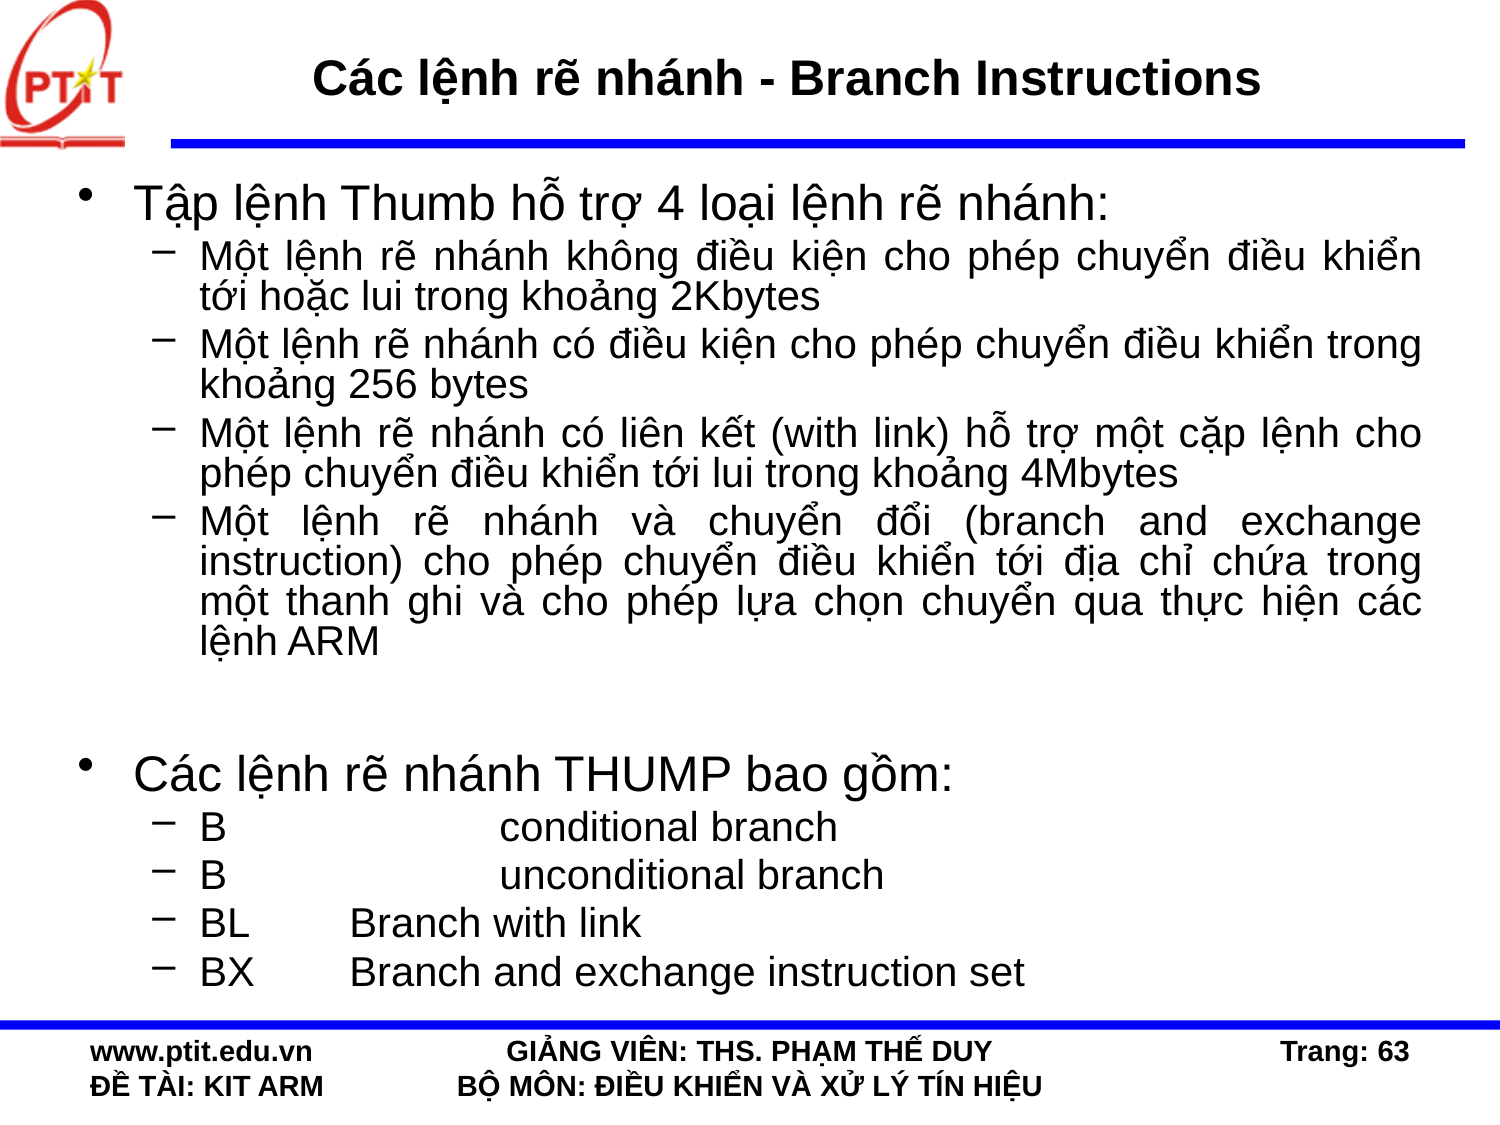

# Các lệnh rẽ nhánh - Branch Instructions
Tập lệnh Thumb hỗ trợ 4 loại lệnh rẽ nhánh:
Một lệnh rẽ nhánh không điều kiện cho phép chuyển điều khiển tới hoặc lui trong khoảng 2Kbytes
Một lệnh rẽ nhánh có điều kiện cho phép chuyển điều khiển trong khoảng 256 bytes
Một lệnh rẽ nhánh có liên kết (with link) hỗ trợ một cặp lệnh cho phép chuyển điều khiển tới lui trong khoảng 4Mbytes
Một lệnh rẽ nhánh và chuyển đổi (branch and exchange instruction) cho phép chuyển điều khiển tới địa chỉ chứa trong một thanh ghi và cho phép lựa chọn chuyển qua thực hiện các lệnh ARM

Các lệnh rẽ nhánh THUMP bao gồm:
B		conditional branch
B		unconditional branch
BL	Branch with link
BX	Branch and exchange instruction set

www.ptit.edu.vn
ĐỀ TÀI: KIT ARM
GIẢNG VIÊN: THS. PHẠM THẾ DUY
BỘ MÔN: ĐIỀU KHIỂN VÀ XỬ LÝ TÍN HIỆU
Trang: 63